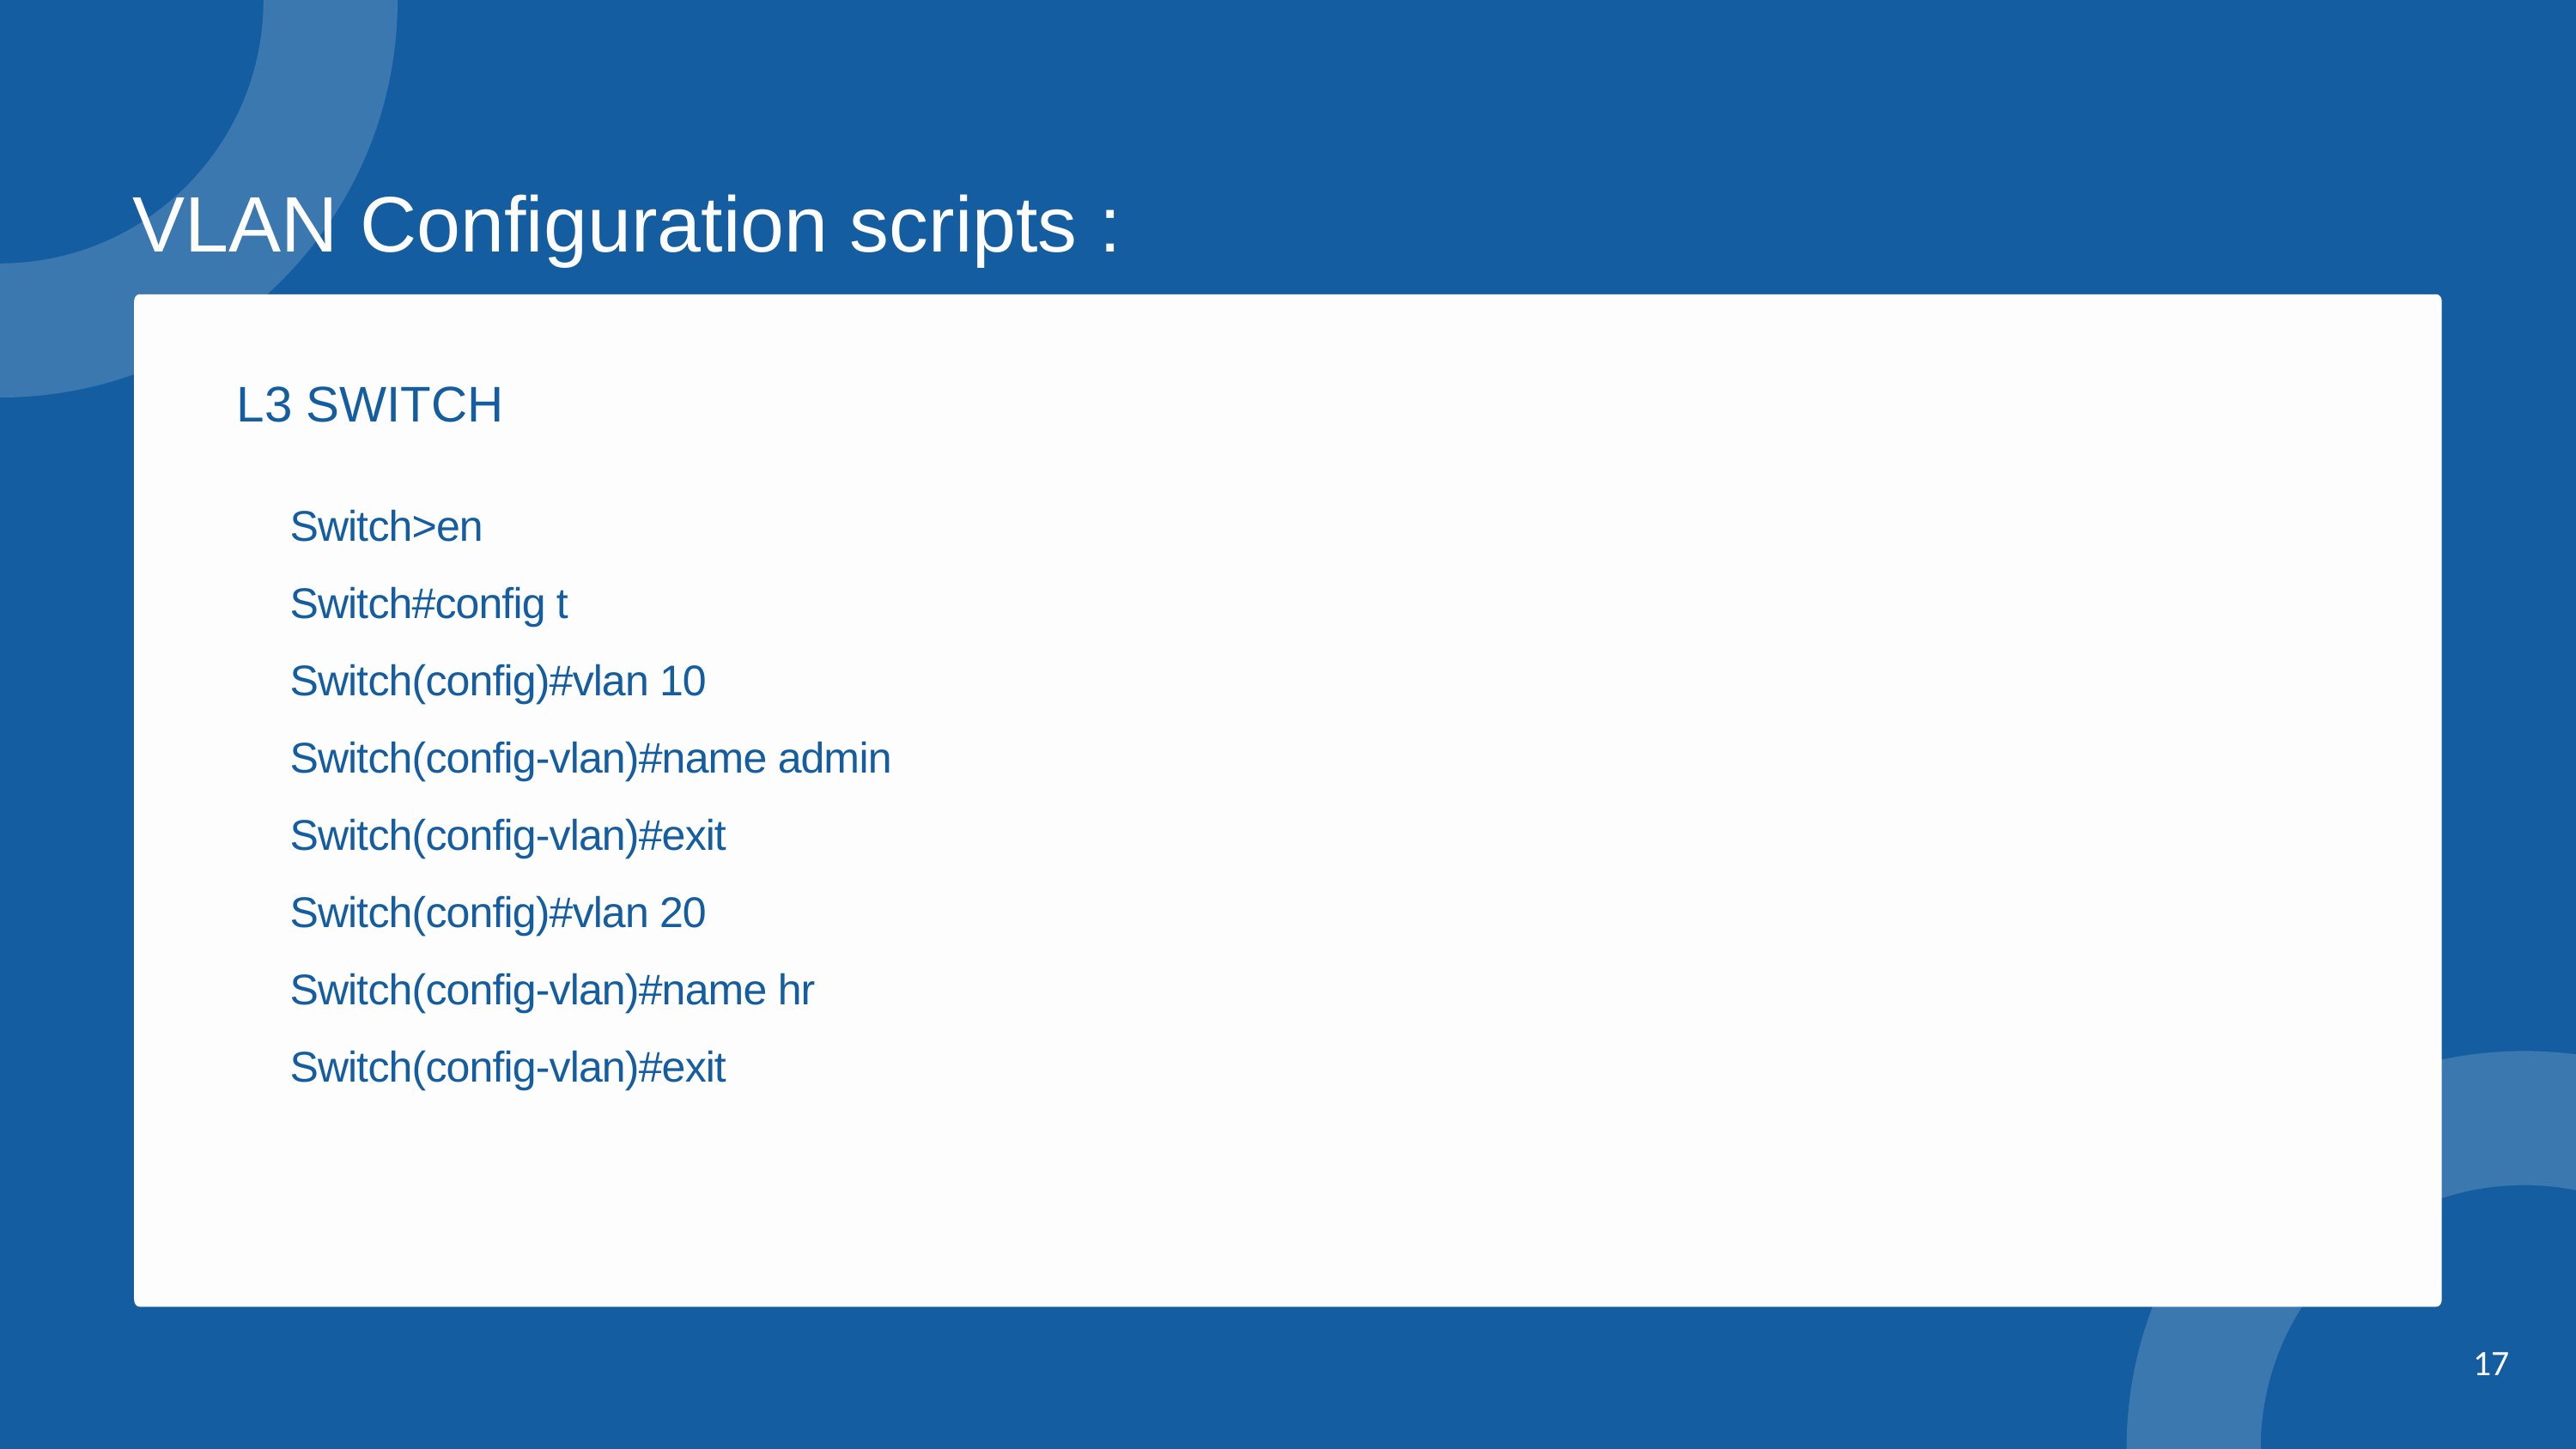

VLAN Configuration scripts :

L3 SWITCH
Switch>en
Switch#config t
Switch(config)#vlan 10
Switch(config-vlan)#name admin
Switch(config-vlan)#exit
Switch(config)#vlan 20
Switch(config-vlan)#name hr
Switch(config-vlan)#exit

17